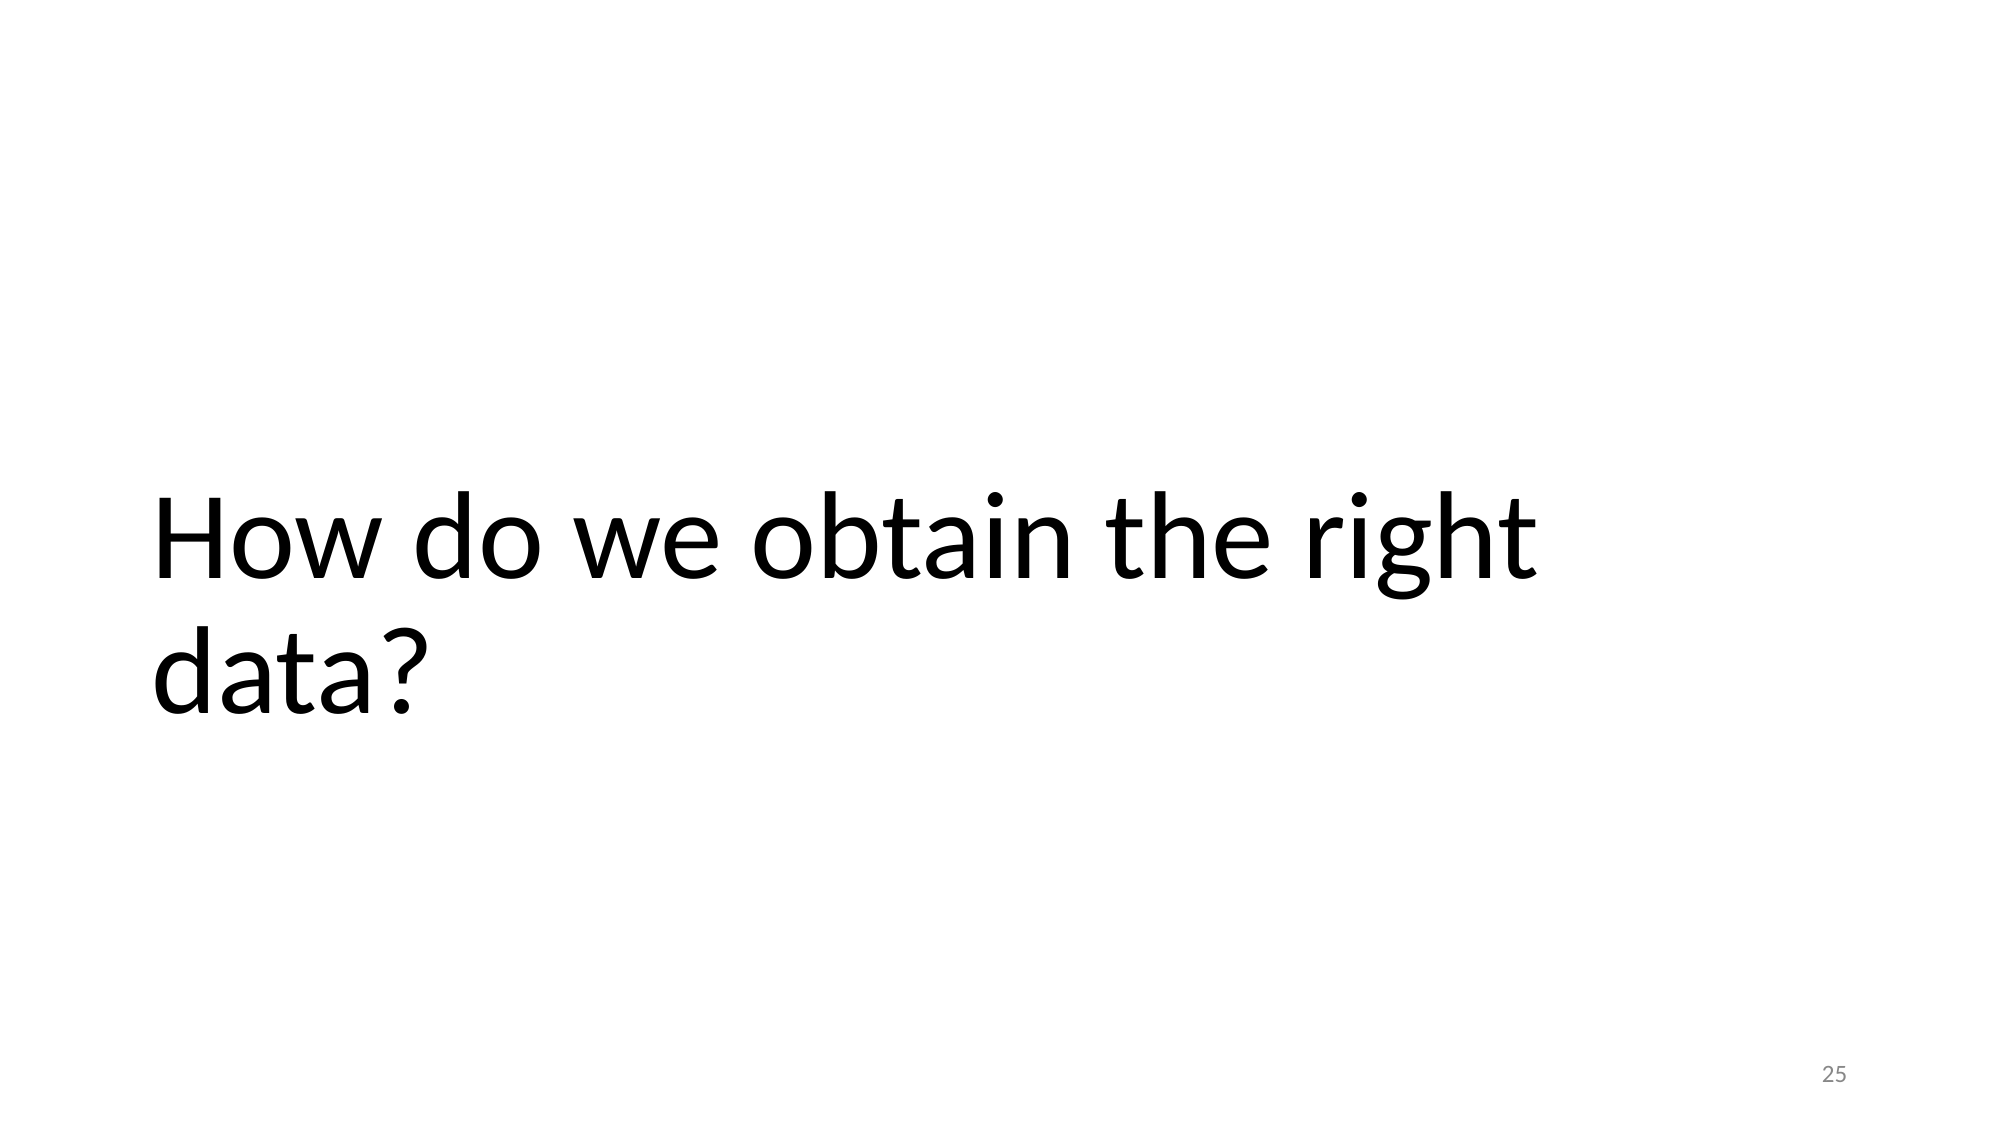

# How do we obtain the right data?

25